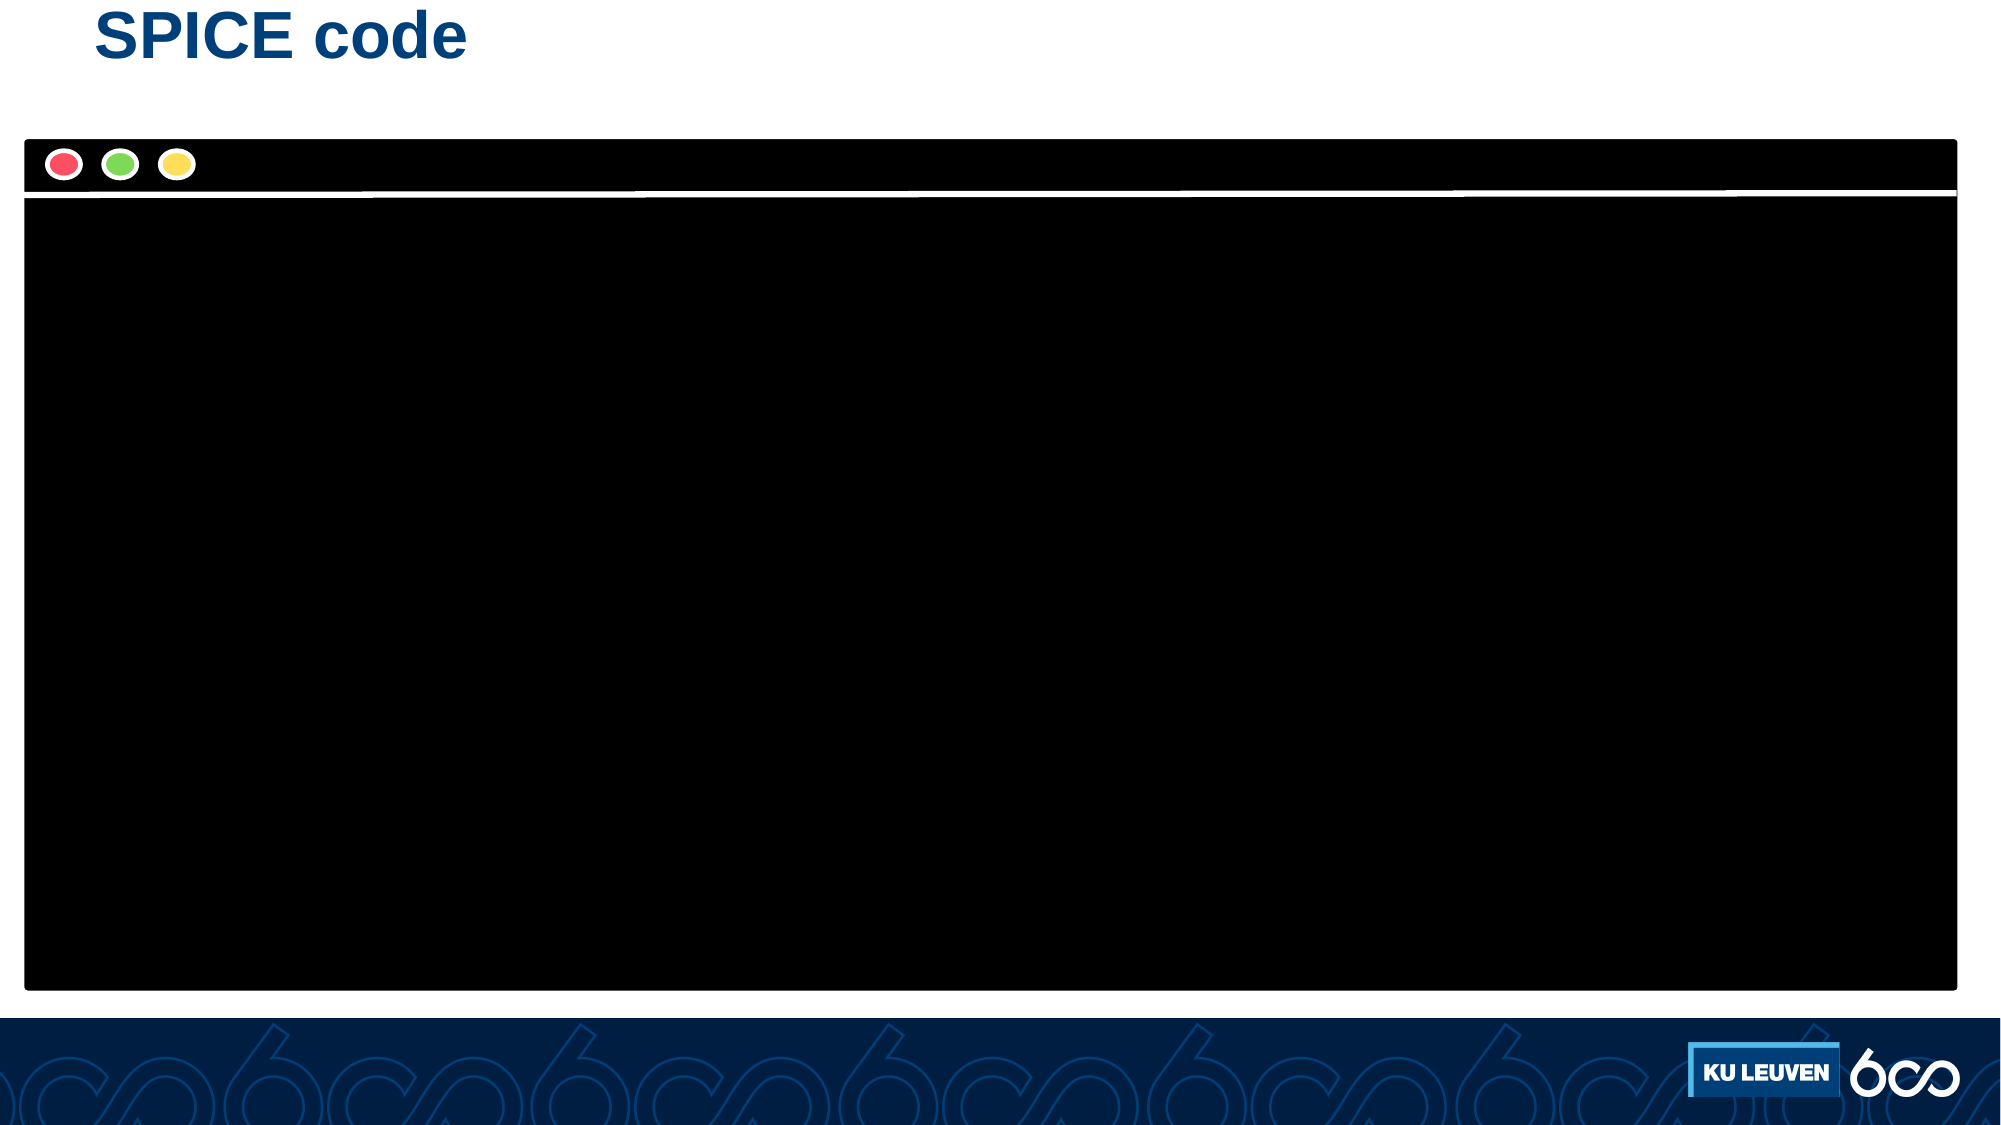

# SPICE code
VPOS 8 0 DC +2.5VVNEG 9 0 DC -2.5V*VS3 20 0 DC 0 SIN(0V 1VPEAK 10KHZ)*Q21 8 23 22 QNPNQ22 9 23 22 QPNPRL3 22 0 100*XOpAmp 20 22 8 9 23 8 opamp*